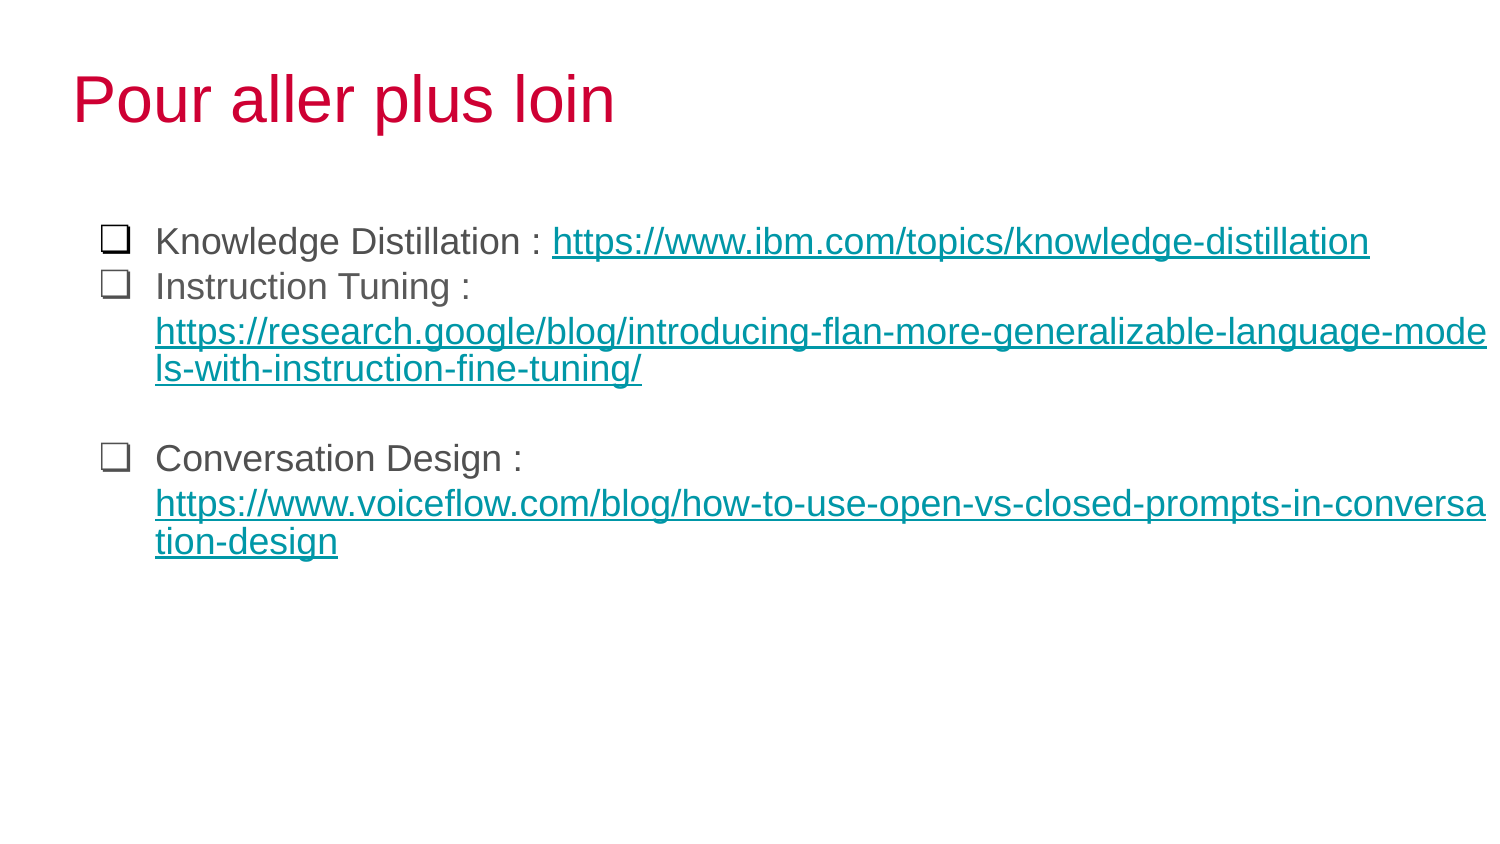

# Pour aller plus loin
Knowledge Distillation : https://www.ibm.com/topics/knowledge-distillation
Instruction Tuning : https://research.google/blog/introducing-flan-more-generalizable-language-models-with-instruction-fine-tuning/
Conversation Design : https://www.voiceflow.com/blog/how-to-use-open-vs-closed-prompts-in-conversation-design